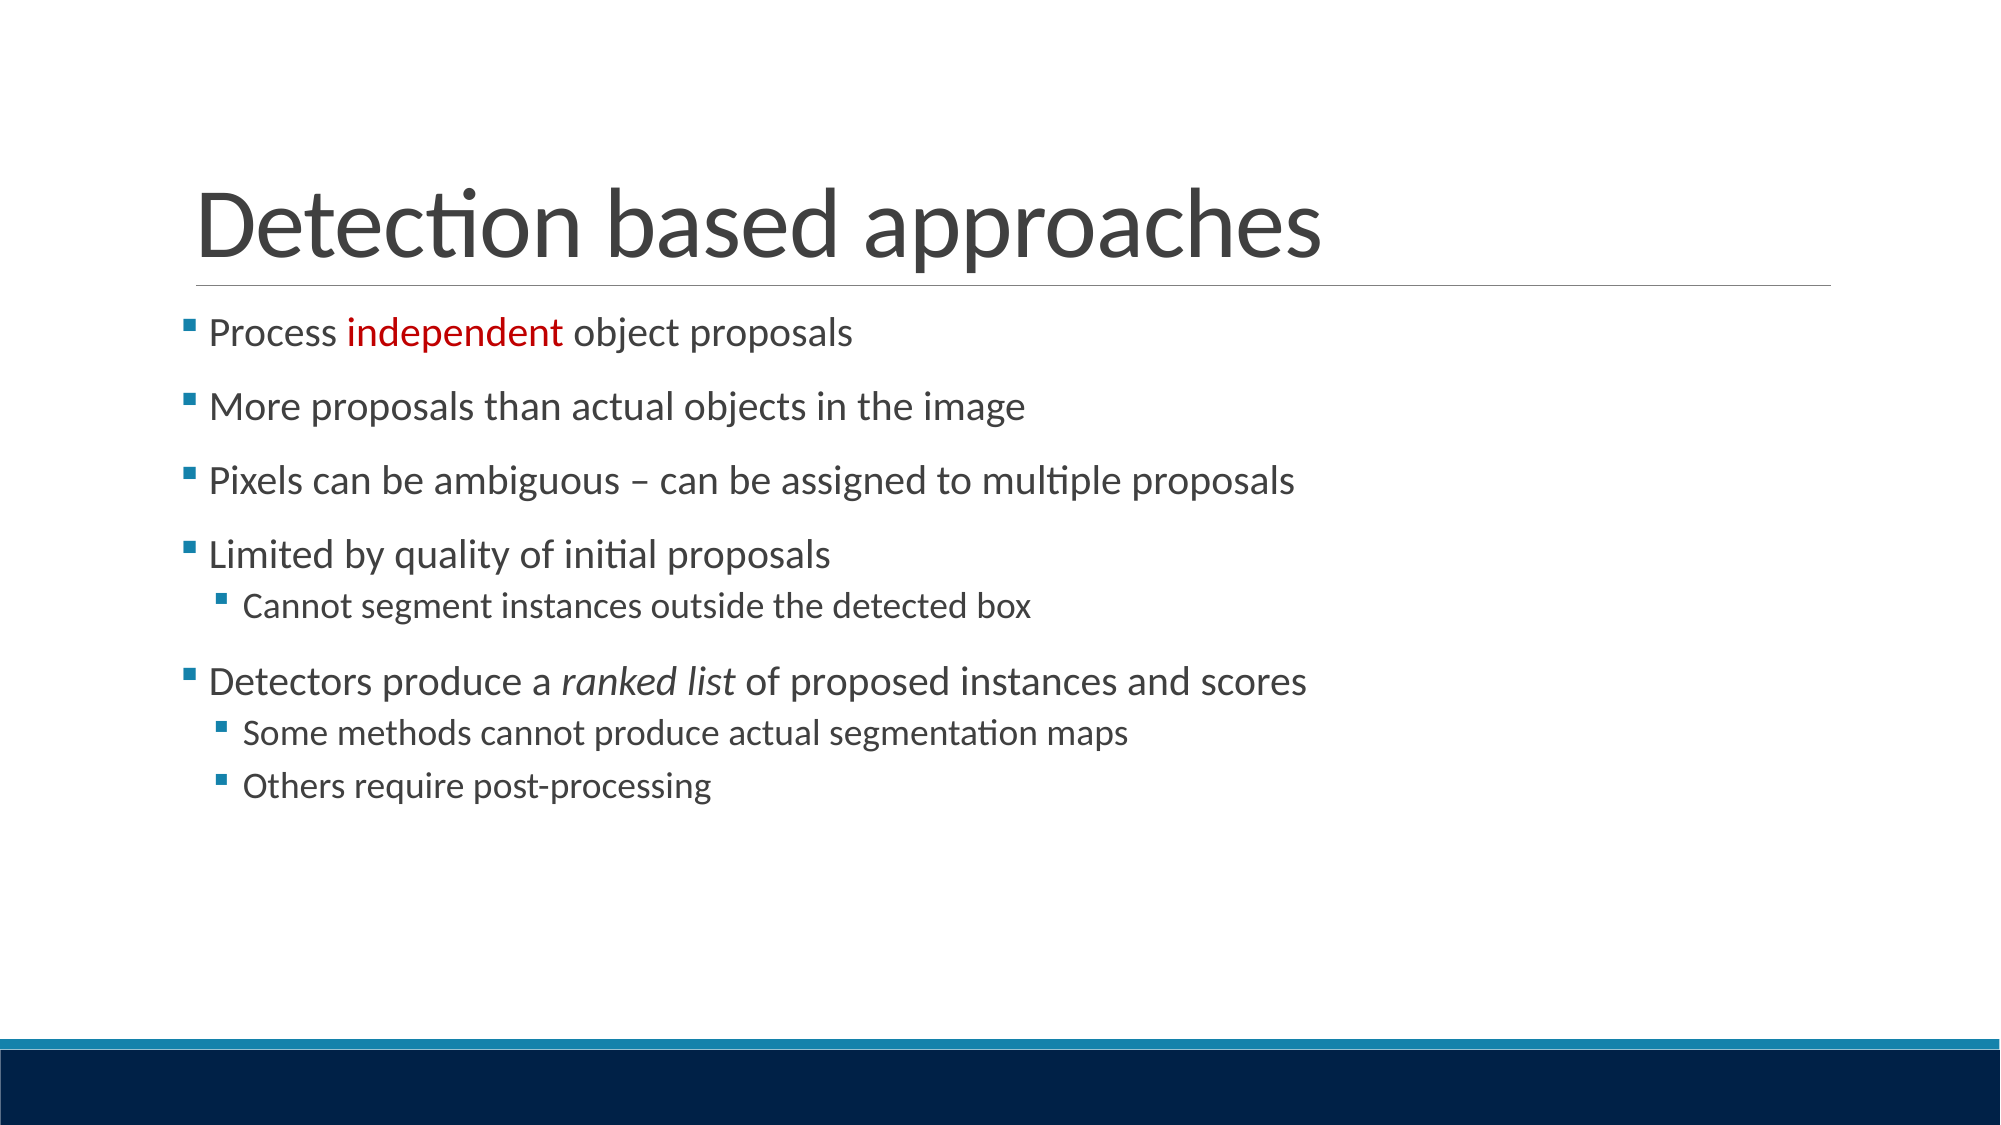

# Detection based approaches
 Process independent object proposals
 More proposals than actual objects in the image
 Pixels can be ambiguous – can be assigned to multiple proposals
 Limited by quality of initial proposals
Cannot segment instances outside the detected box
 Detectors produce a ranked list of proposed instances and scores
Some methods cannot produce actual segmentation maps
Others require post-processing